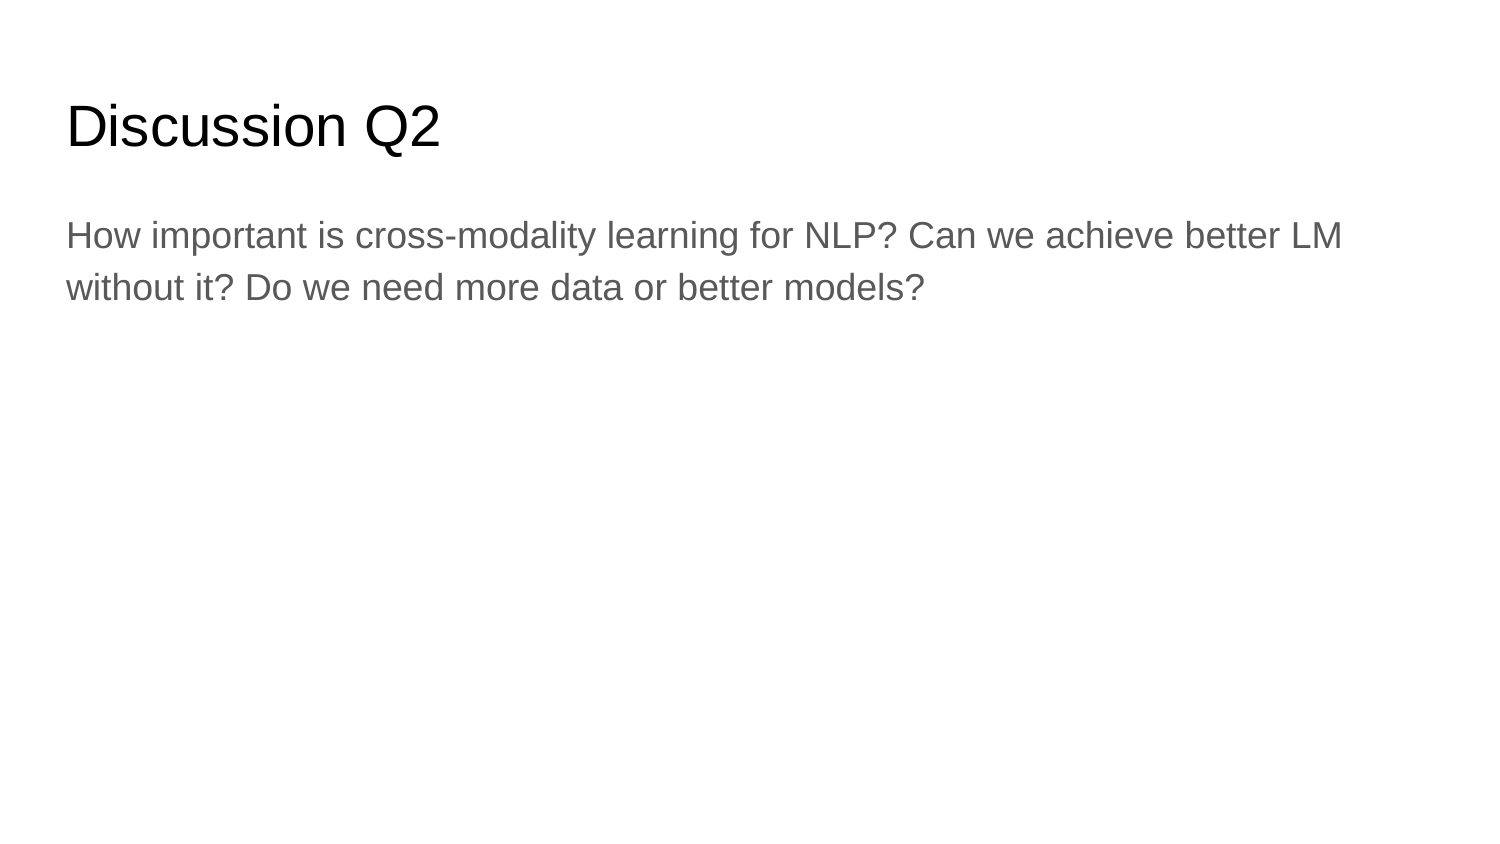

# Discussion Q2
How important is cross-modality learning for NLP? Can we achieve better LM without it? Do we need more data or better models?